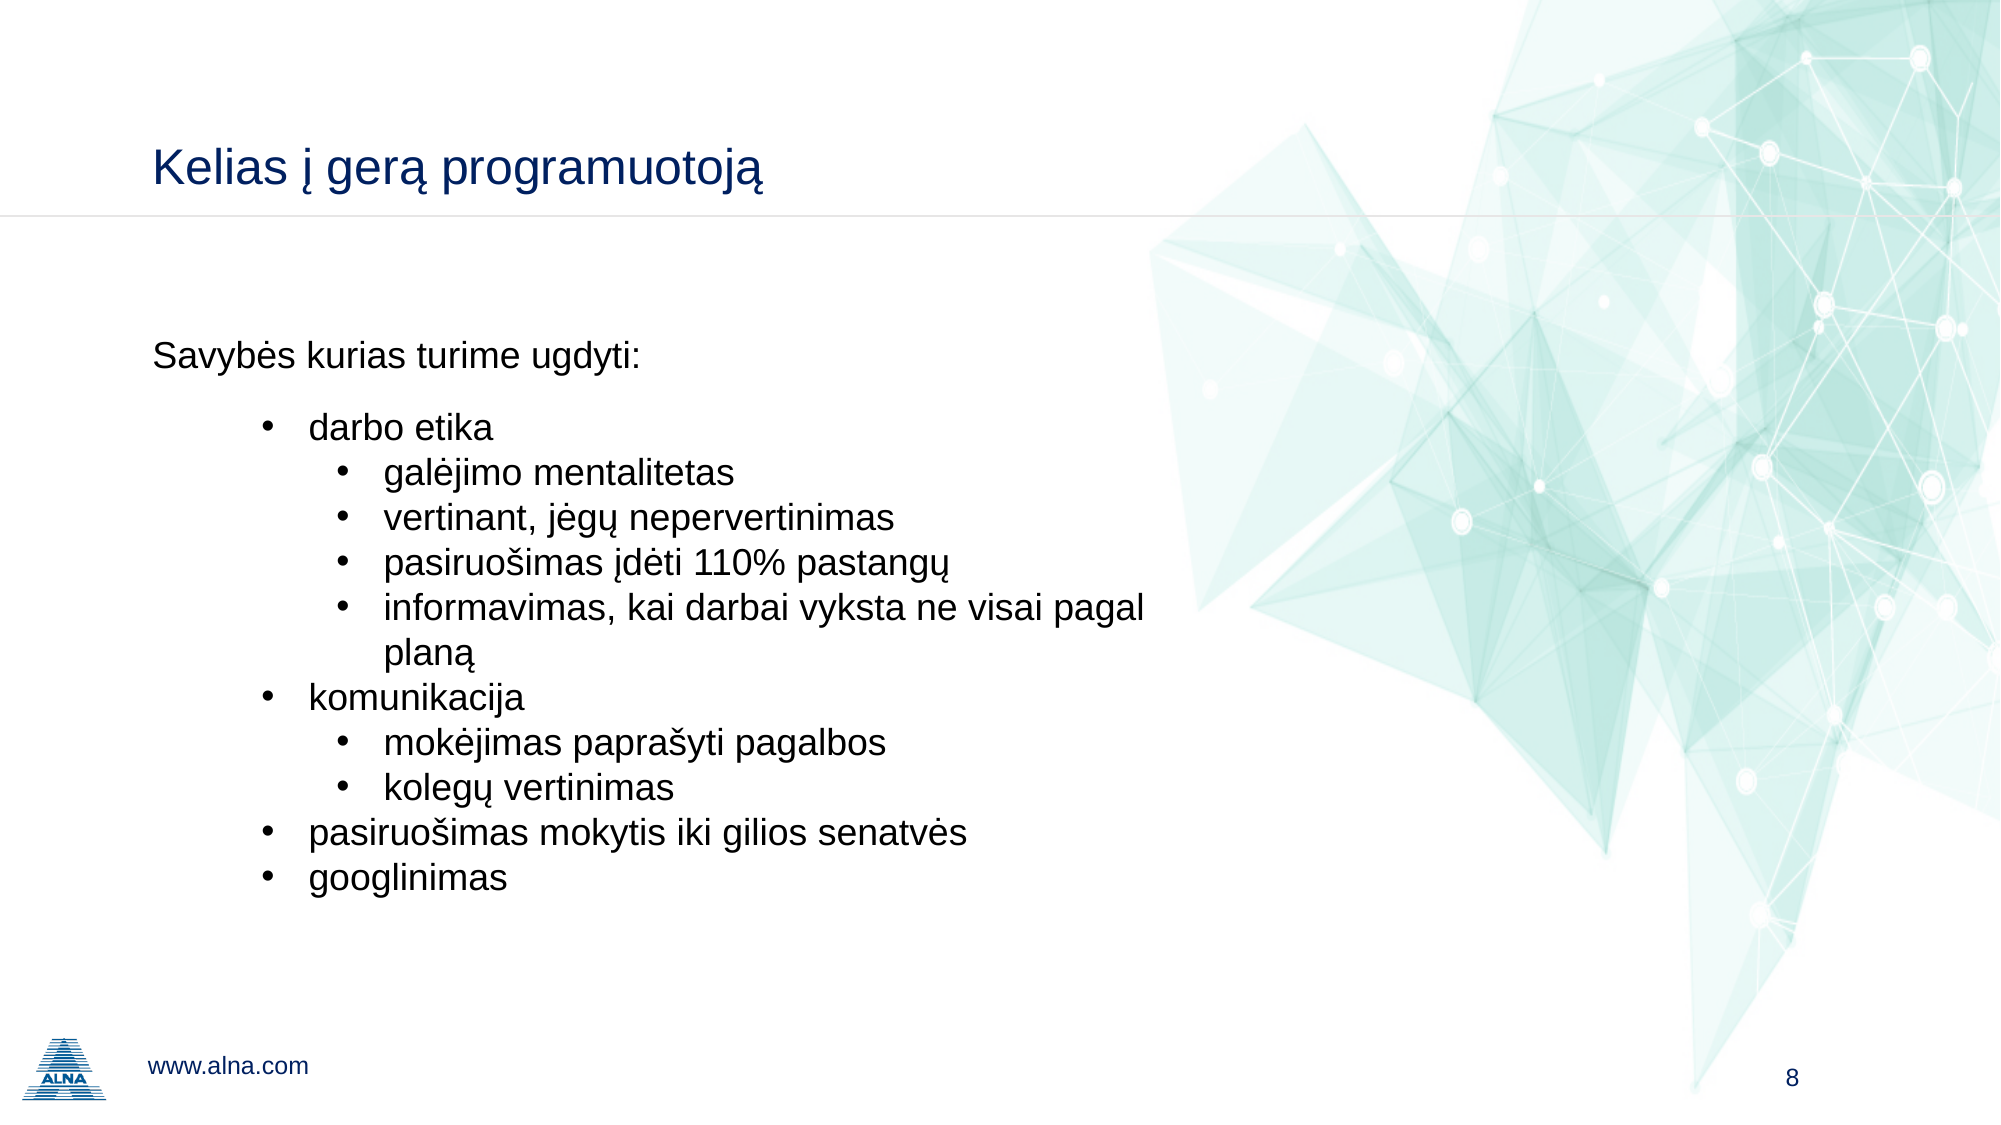

# Kelias į gerą programuotoją

Savybės kurias turime ugdyti:
darbo etika
galėjimo mentalitetas
vertinant, jėgų nepervertinimas
pasiruošimas įdėti 110% pastangų
informavimas, kai darbai vyksta ne visai pagal planą
komunikacija
mokėjimas paprašyti pagalbos
kolegų vertinimas
pasiruošimas mokytis iki gilios senatvės
googlinimas